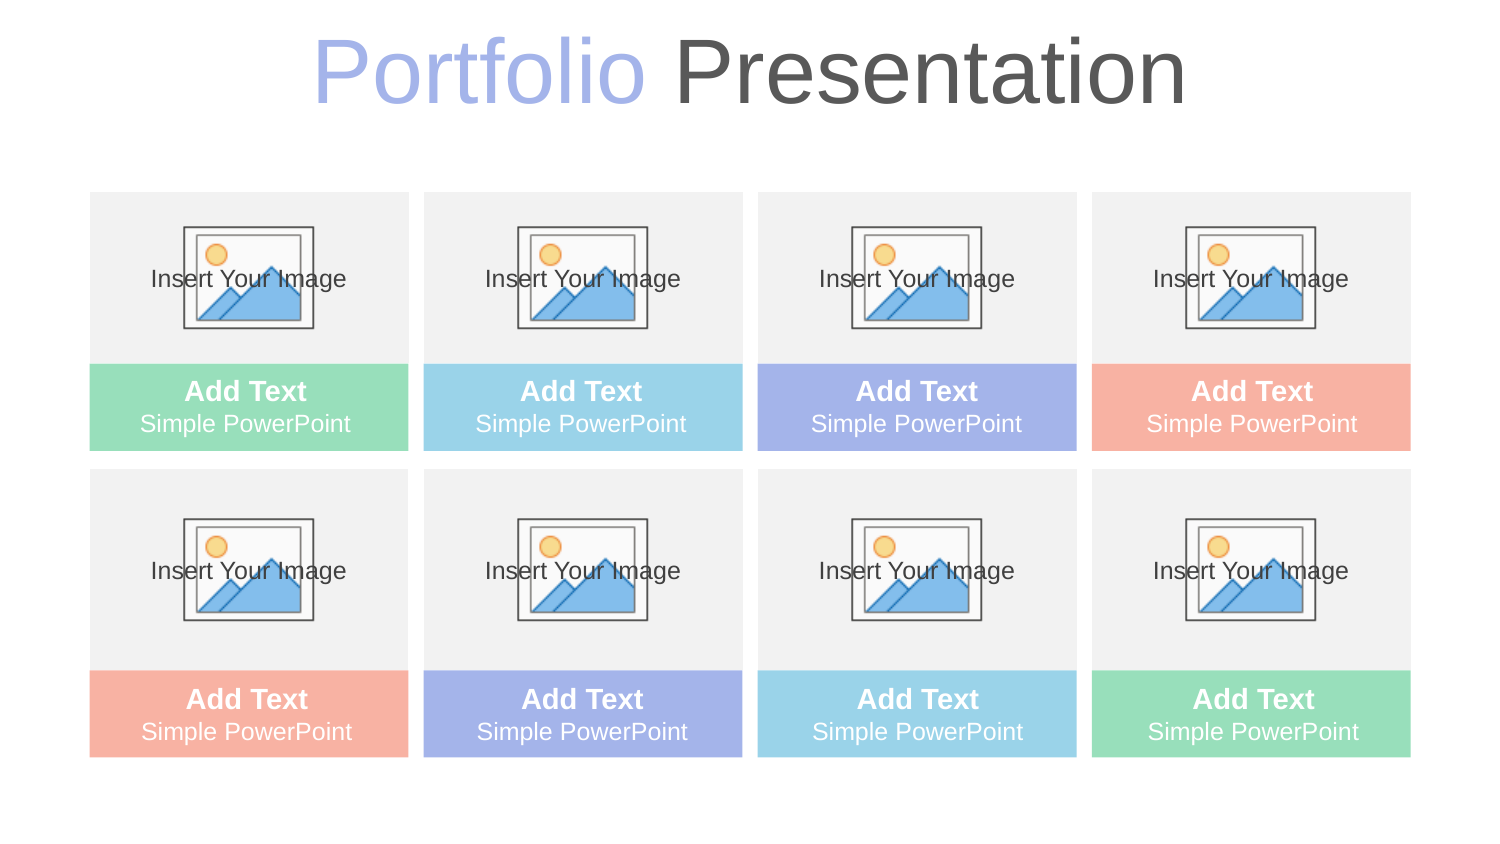

Portfolio Presentation

Add Text
Simple PowerPoint
Add Text
Simple PowerPoint
Add Text
Simple PowerPoint
Add Text
Simple PowerPoint

Add Text
Simple PowerPoint
Add Text
Simple PowerPoint
Add Text
Simple PowerPoint
Add Text
Simple PowerPoint